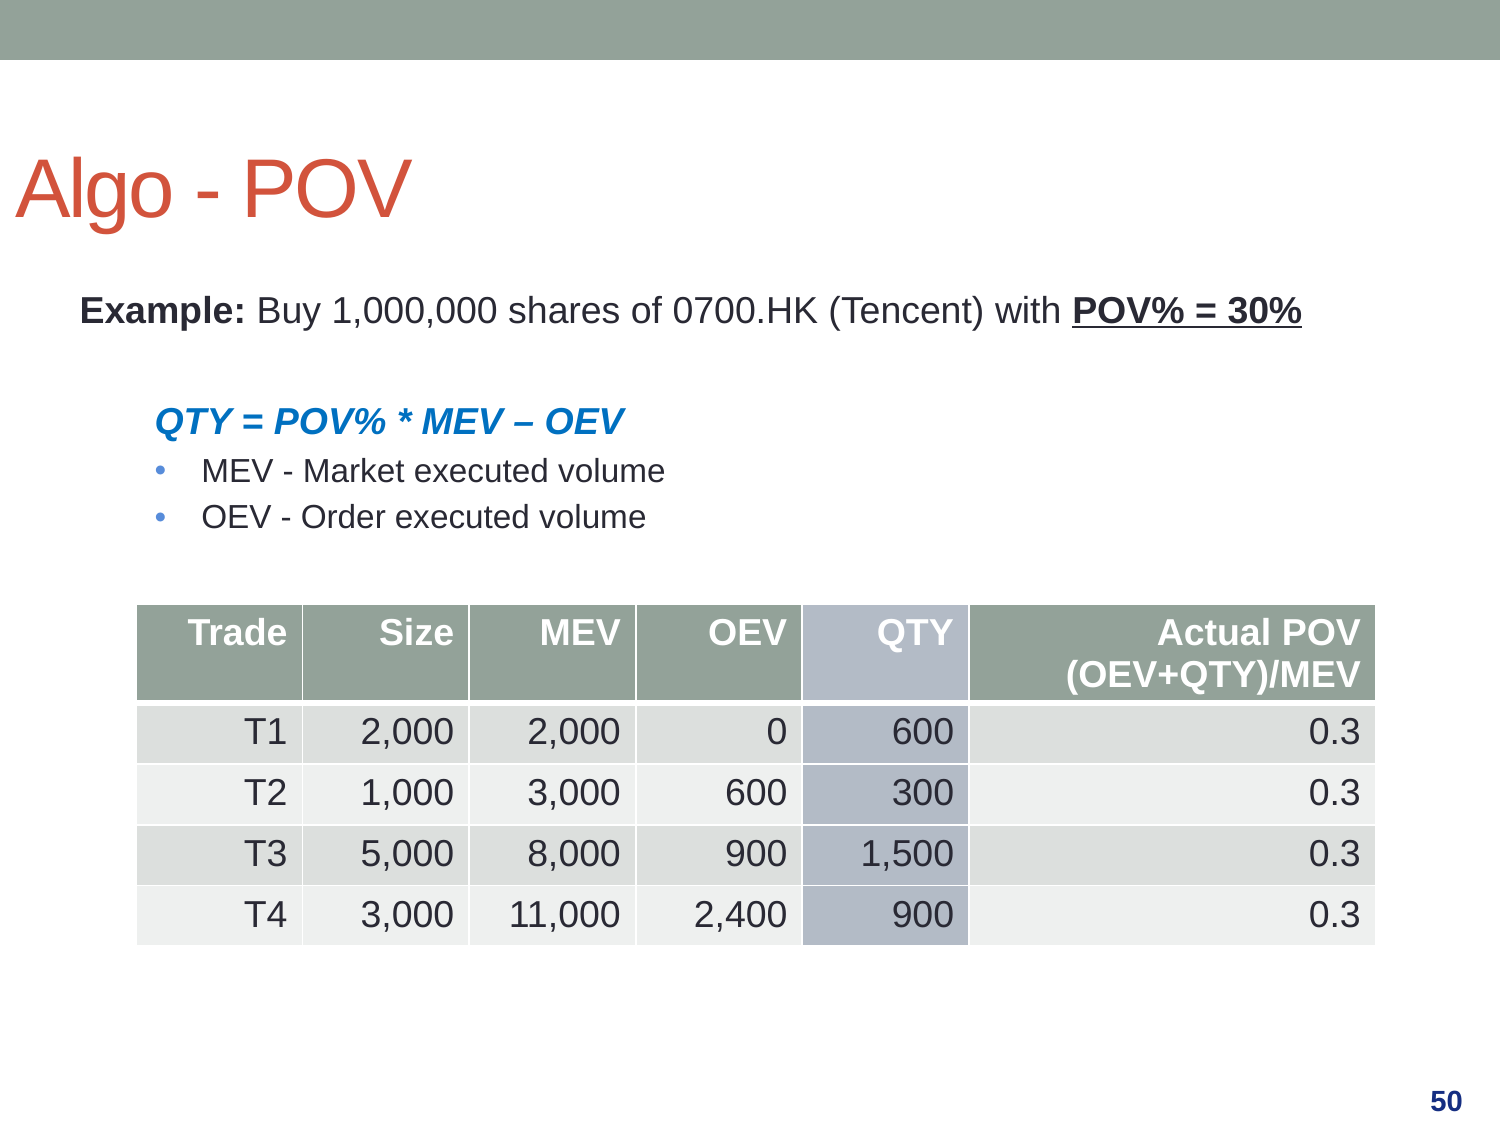

Algo - POV
Example: Buy 1,000,000 shares of 0700.HK (Tencent) with POV% = 30%

QTY = POV% * MEV – OEV
MEV - Market executed volume
OEV - Order executed volume

| Trade | Size | MEV | OEV | QTY | Actual POV (OEV+QTY)/MEV |
| --- | --- | --- | --- | --- | --- |
| T1 | 2,000 | 2,000 | 0 | 600 | 0.3 |
| T2 | 1,000 | 3,000 | 600 | 300 | 0.3 |
| T3 | 5,000 | 8,000 | 900 | 1,500 | 0.3 |
| T4 | 3,000 | 11,000 | 2,400 | 900 | 0.3 |
50